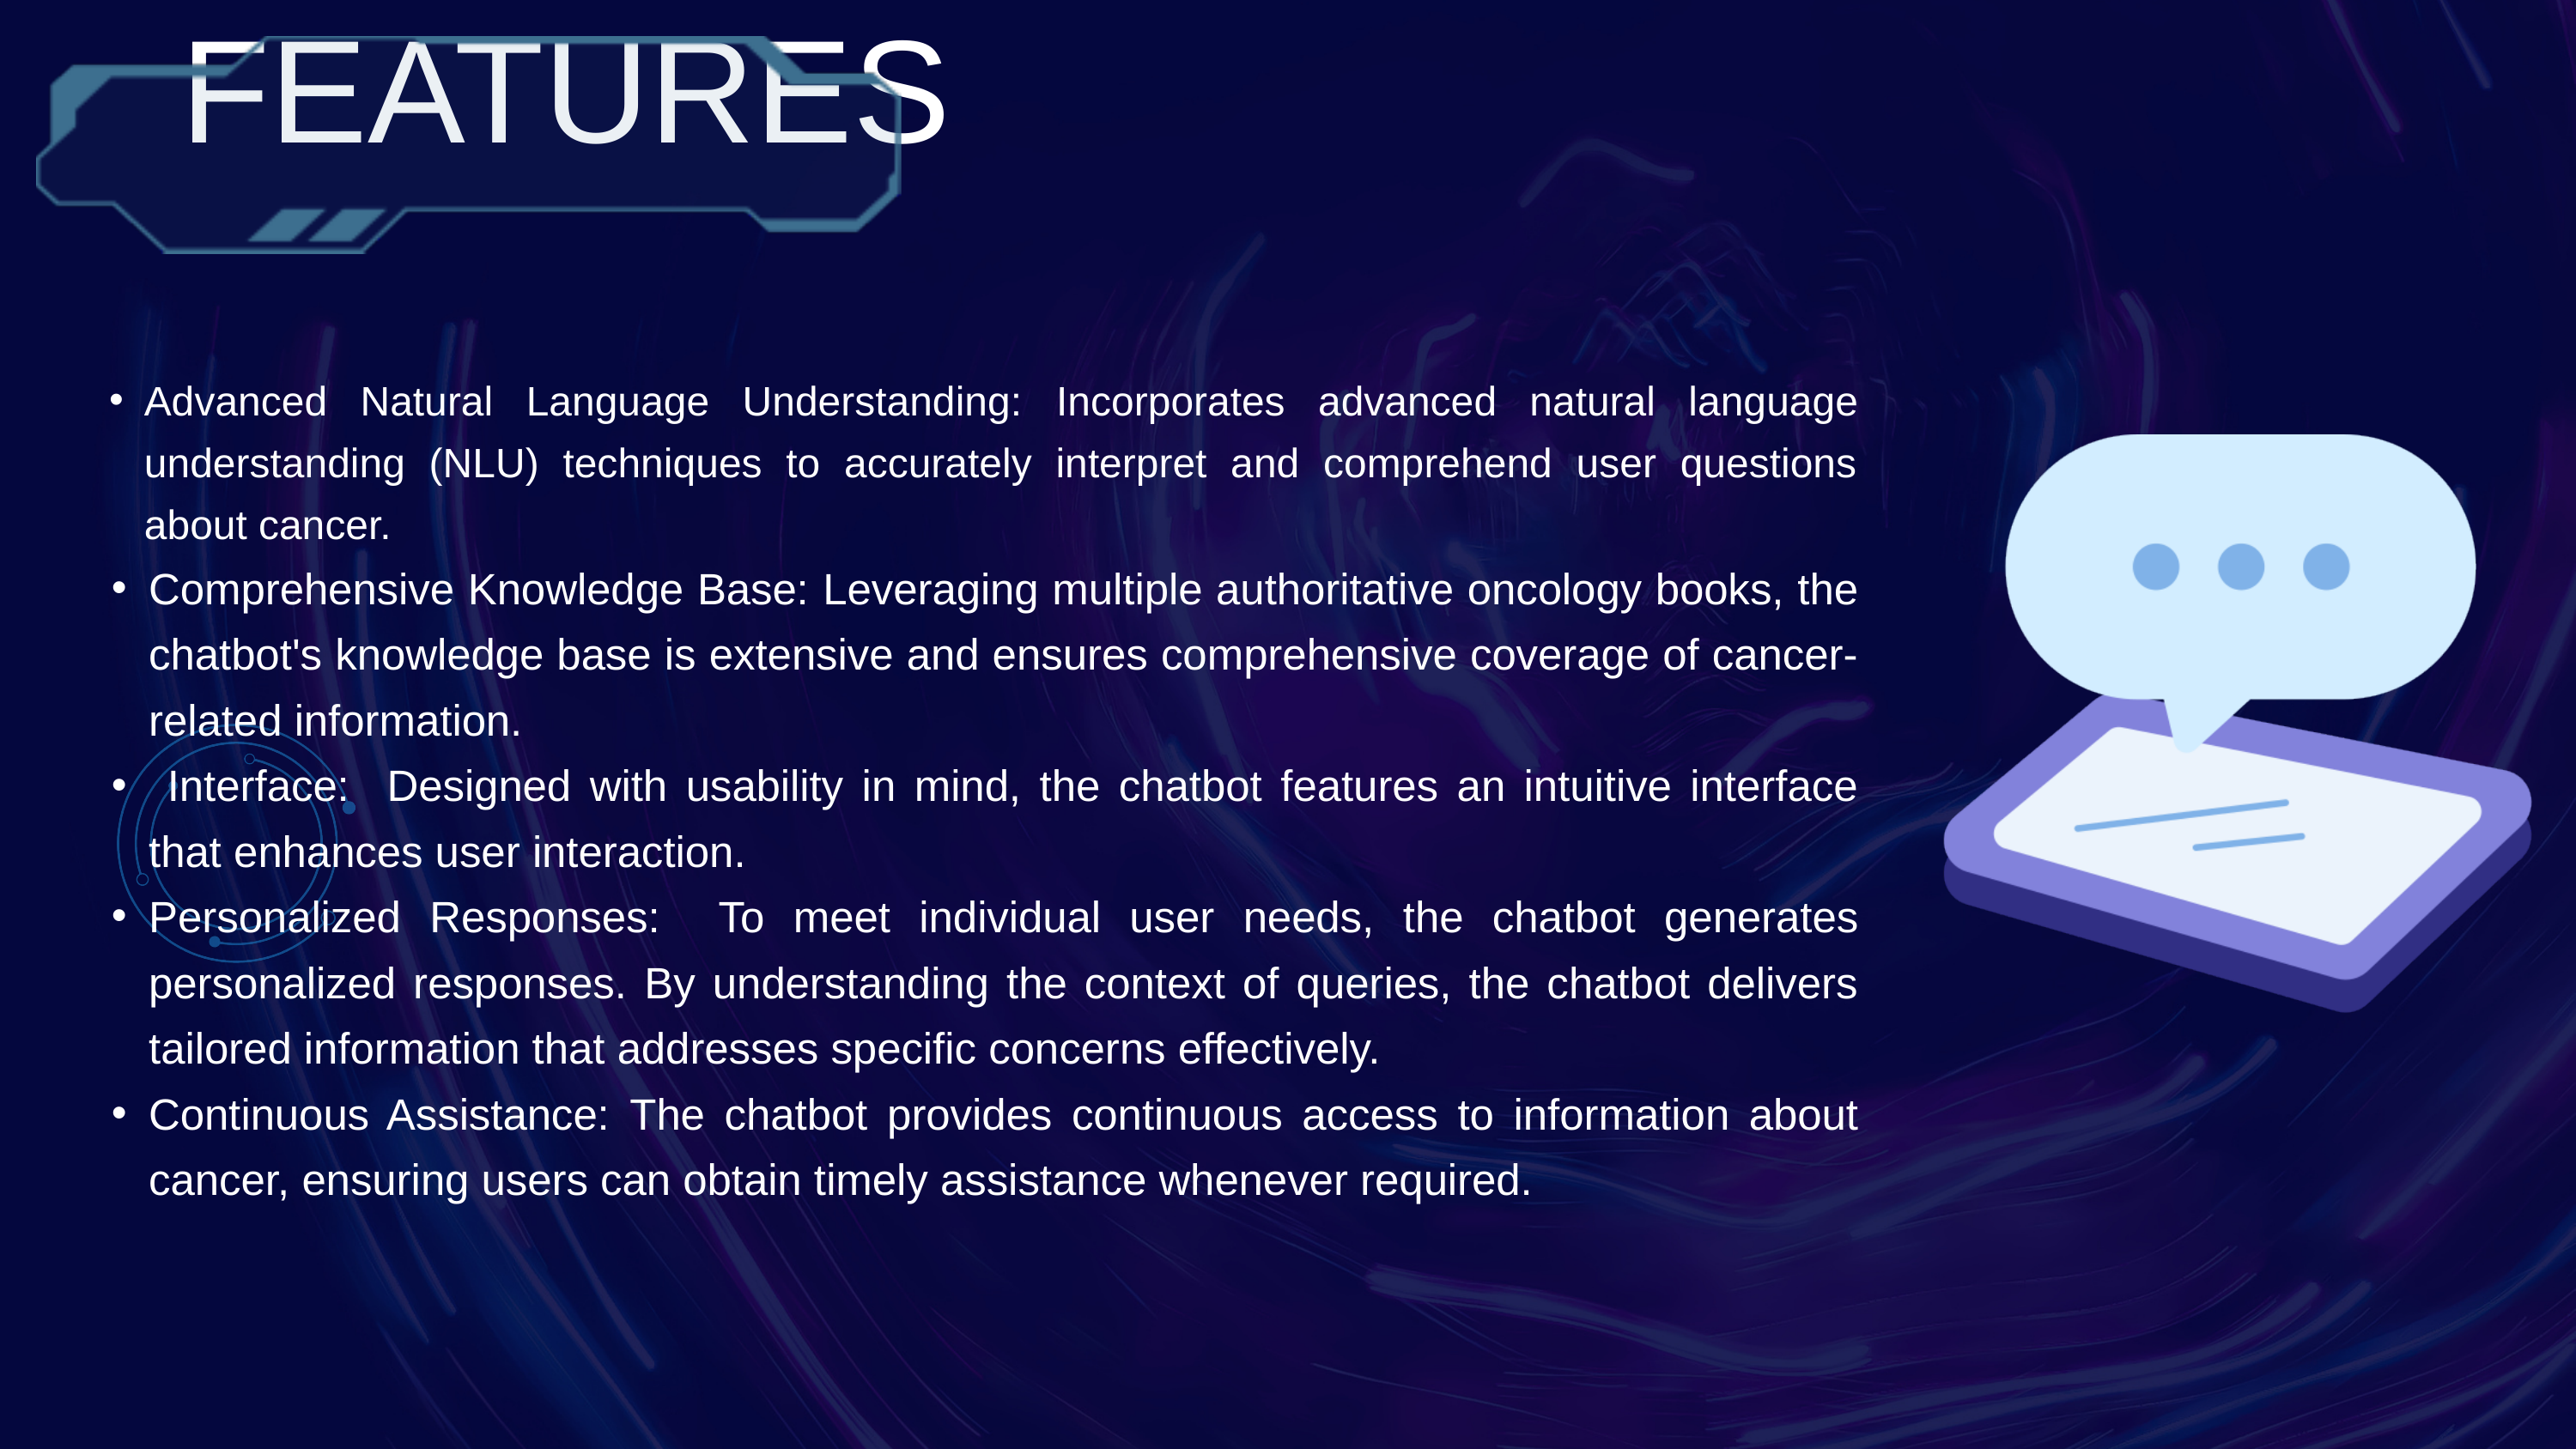

FEATURES
Advanced Natural Language Understanding: Incorporates advanced natural language understanding (NLU) techniques to accurately interpret and comprehend user questions about cancer.
Comprehensive Knowledge Base: Leveraging multiple authoritative oncology books, the chatbot's knowledge base is extensive and ensures comprehensive coverage of cancer-related information.
 Interface:  Designed with usability in mind, the chatbot features an intuitive interface that enhances user interaction.
Personalized Responses:  To meet individual user needs, the chatbot generates personalized responses. By understanding the context of queries, the chatbot delivers tailored information that addresses specific concerns effectively.
Continuous Assistance: The chatbot provides continuous access to information about cancer, ensuring users can obtain timely assistance whenever required.